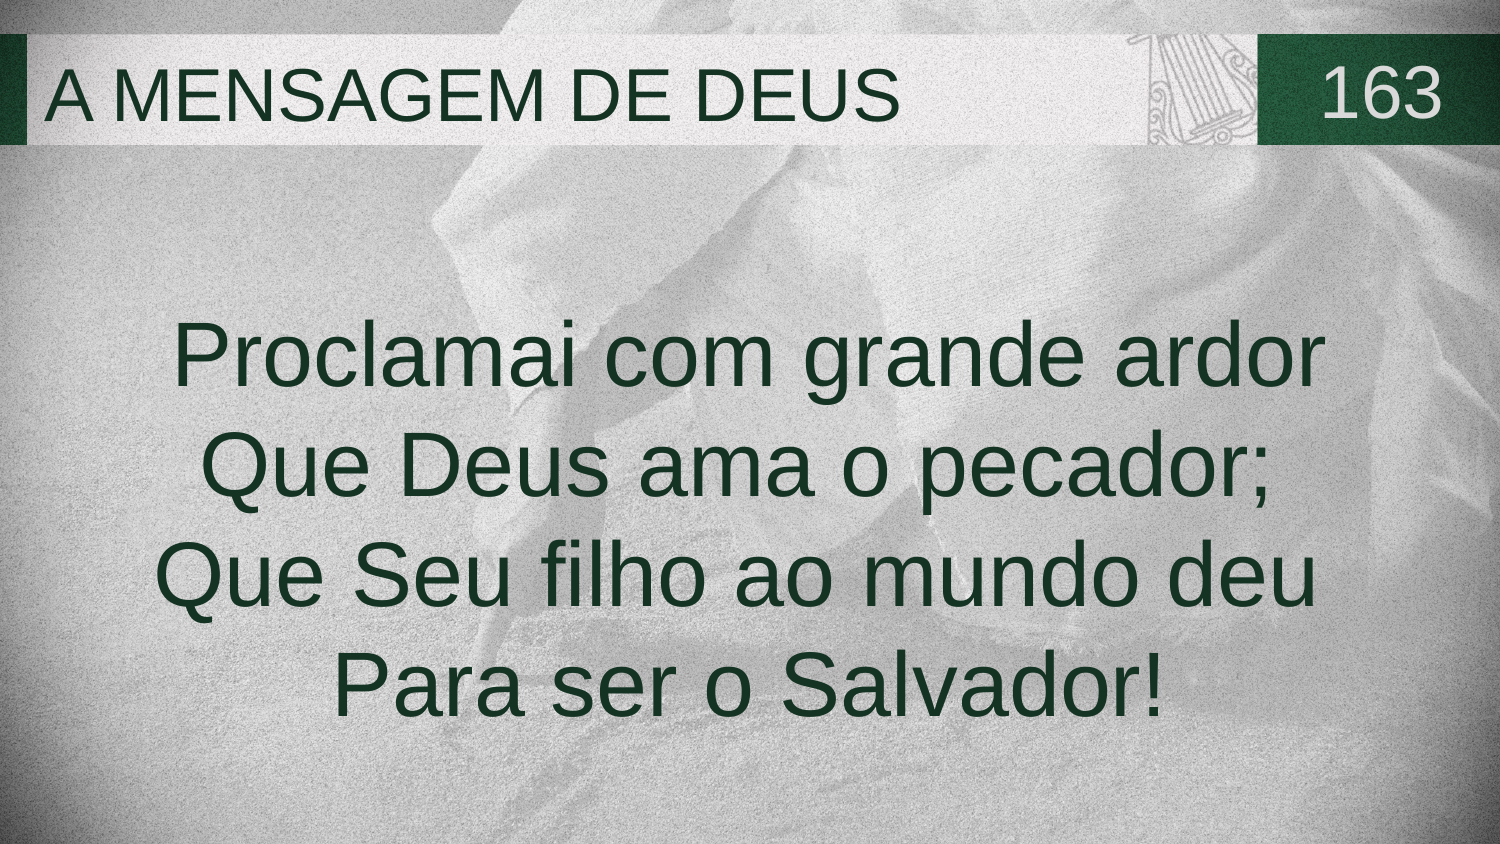

# A MENSAGEM DE DEUS
163
Proclamai com grande ardor
Que Deus ama o pecador;
Que Seu filho ao mundo deu
Para ser o Salvador!